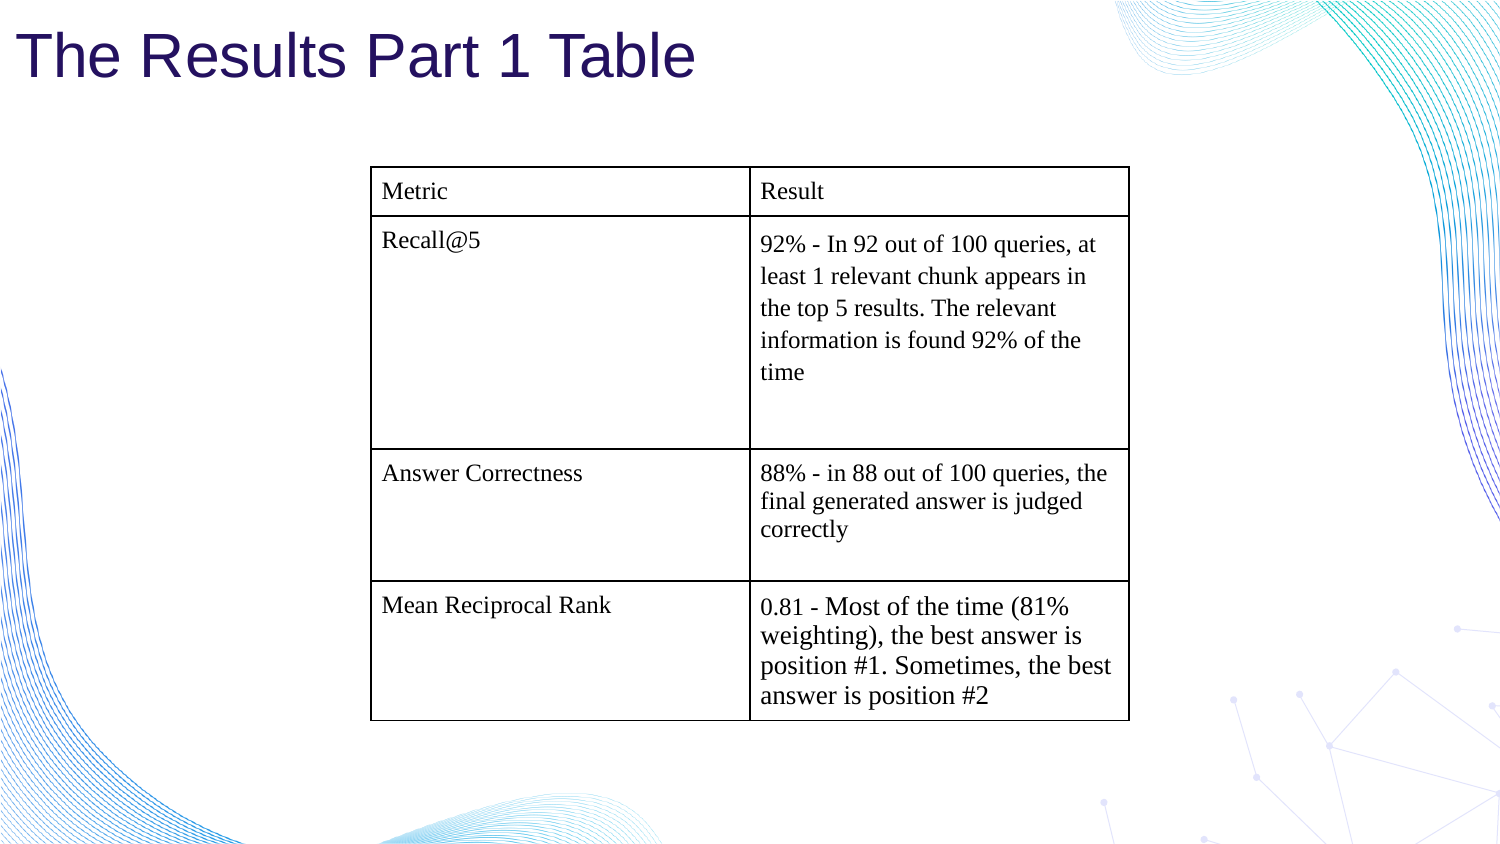

# The Results Part 1 Table
| Metric | Result |
| --- | --- |
| Recall@5 | 92% - In 92 out of 100 queries, at least 1 relevant chunk appears in the top 5 results. The relevant information is found 92% of the time |
| Answer Correctness | 88% - in 88 out of 100 queries, the final generated answer is judged correctly |
| Mean Reciprocal Rank | 0.81 - Most of the time (81% weighting), the best answer is position #1. Sometimes, the best answer is position #2 |